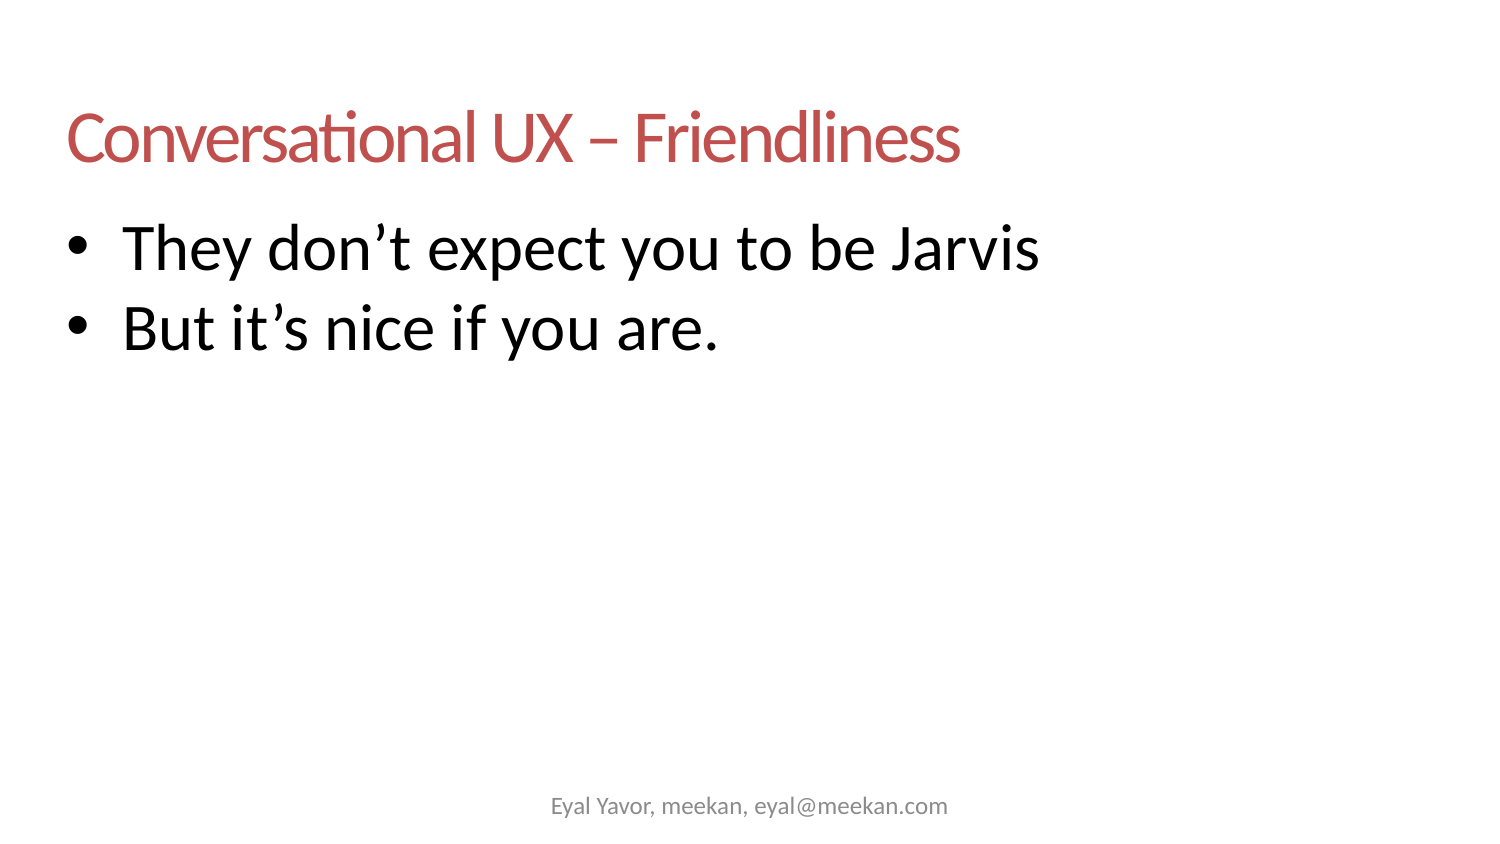

# Conversational UX – Friendliness
They don’t expect you to be Jarvis
But it’s nice if you are.
Eyal Yavor, meekan, eyal@meekan.com